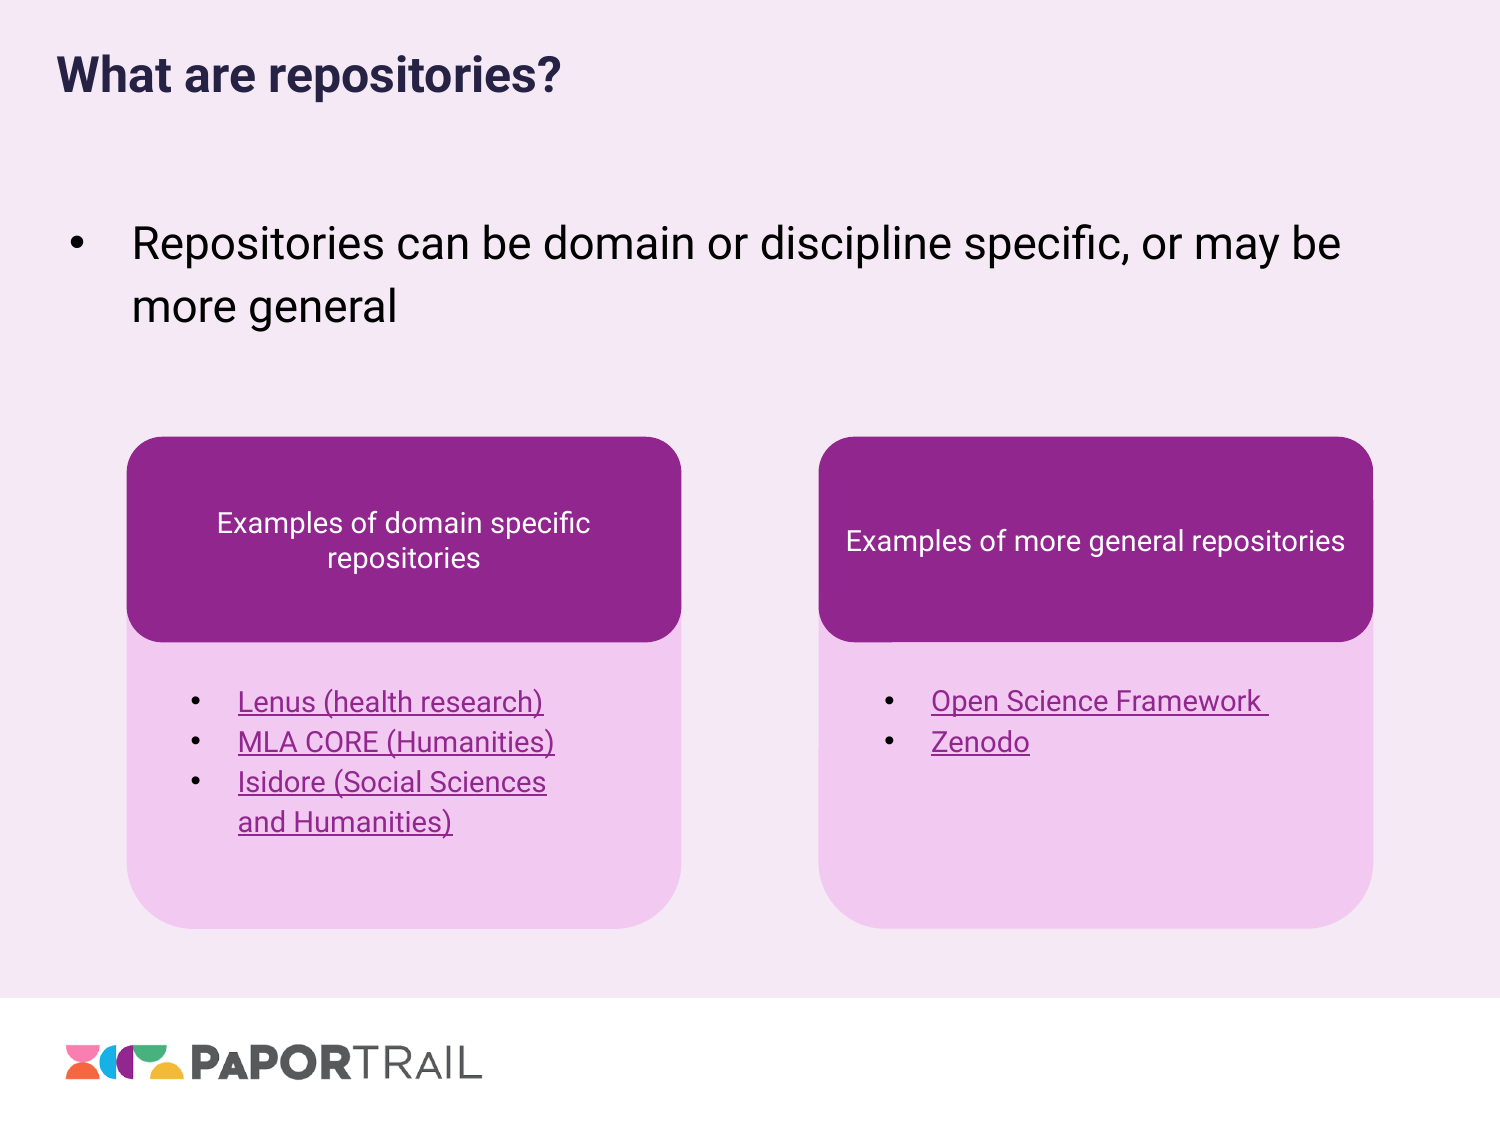

# What are repositories?
Repositories can be domain or discipline specific, or may be more general
Examples of domain specific repositories
1

Lenus (health research)
MLA CORE (Humanities)
Isidore (Social Sciences and Humanities)
Examples of more general repositories
1

Open Science Framework
Zenodo